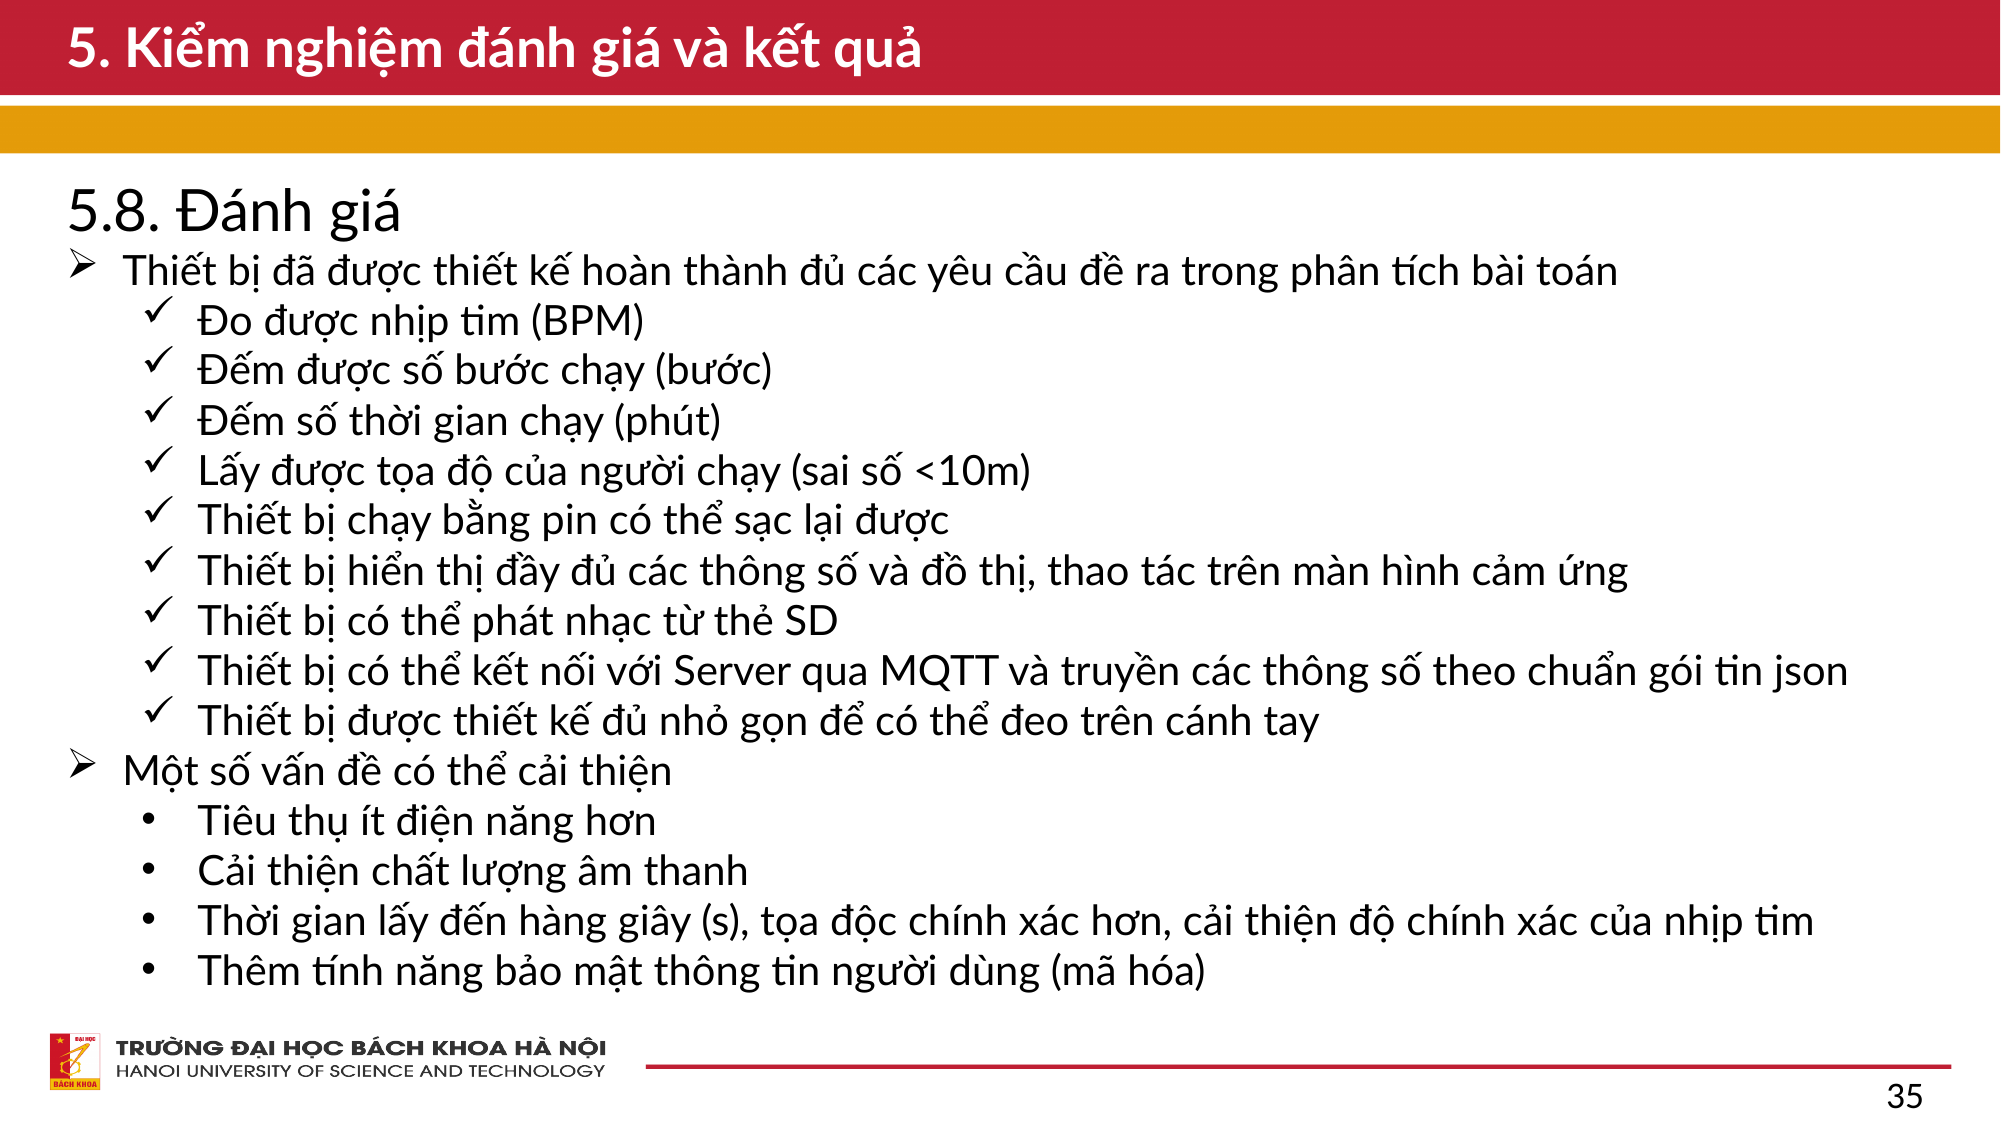

# 5. Kiểm nghiệm đánh giá và kết quả
5.8. Đánh giá
Thiết bị đã được thiết kế hoàn thành đủ các yêu cầu đề ra trong phân tích bài toán
Đo được nhịp tim (BPM)
Đếm được số bước chạy (bước)
Đếm số thời gian chạy (phút)
Lấy được tọa độ của người chạy (sai số <10m)
Thiết bị chạy bằng pin có thể sạc lại được
Thiết bị hiển thị đầy đủ các thông số và đồ thị, thao tác trên màn hình cảm ứng
Thiết bị có thể phát nhạc từ thẻ SD
Thiết bị có thể kết nối với Server qua MQTT và truyền các thông số theo chuẩn gói tin json
Thiết bị được thiết kế đủ nhỏ gọn để có thể đeo trên cánh tay
Một số vấn đề có thể cải thiện
Tiêu thụ ít điện năng hơn
Cải thiện chất lượng âm thanh
Thời gian lấy đến hàng giây (s), tọa độc chính xác hơn, cải thiện độ chính xác của nhịp tim
Thêm tính năng bảo mật thông tin người dùng (mã hóa)
35